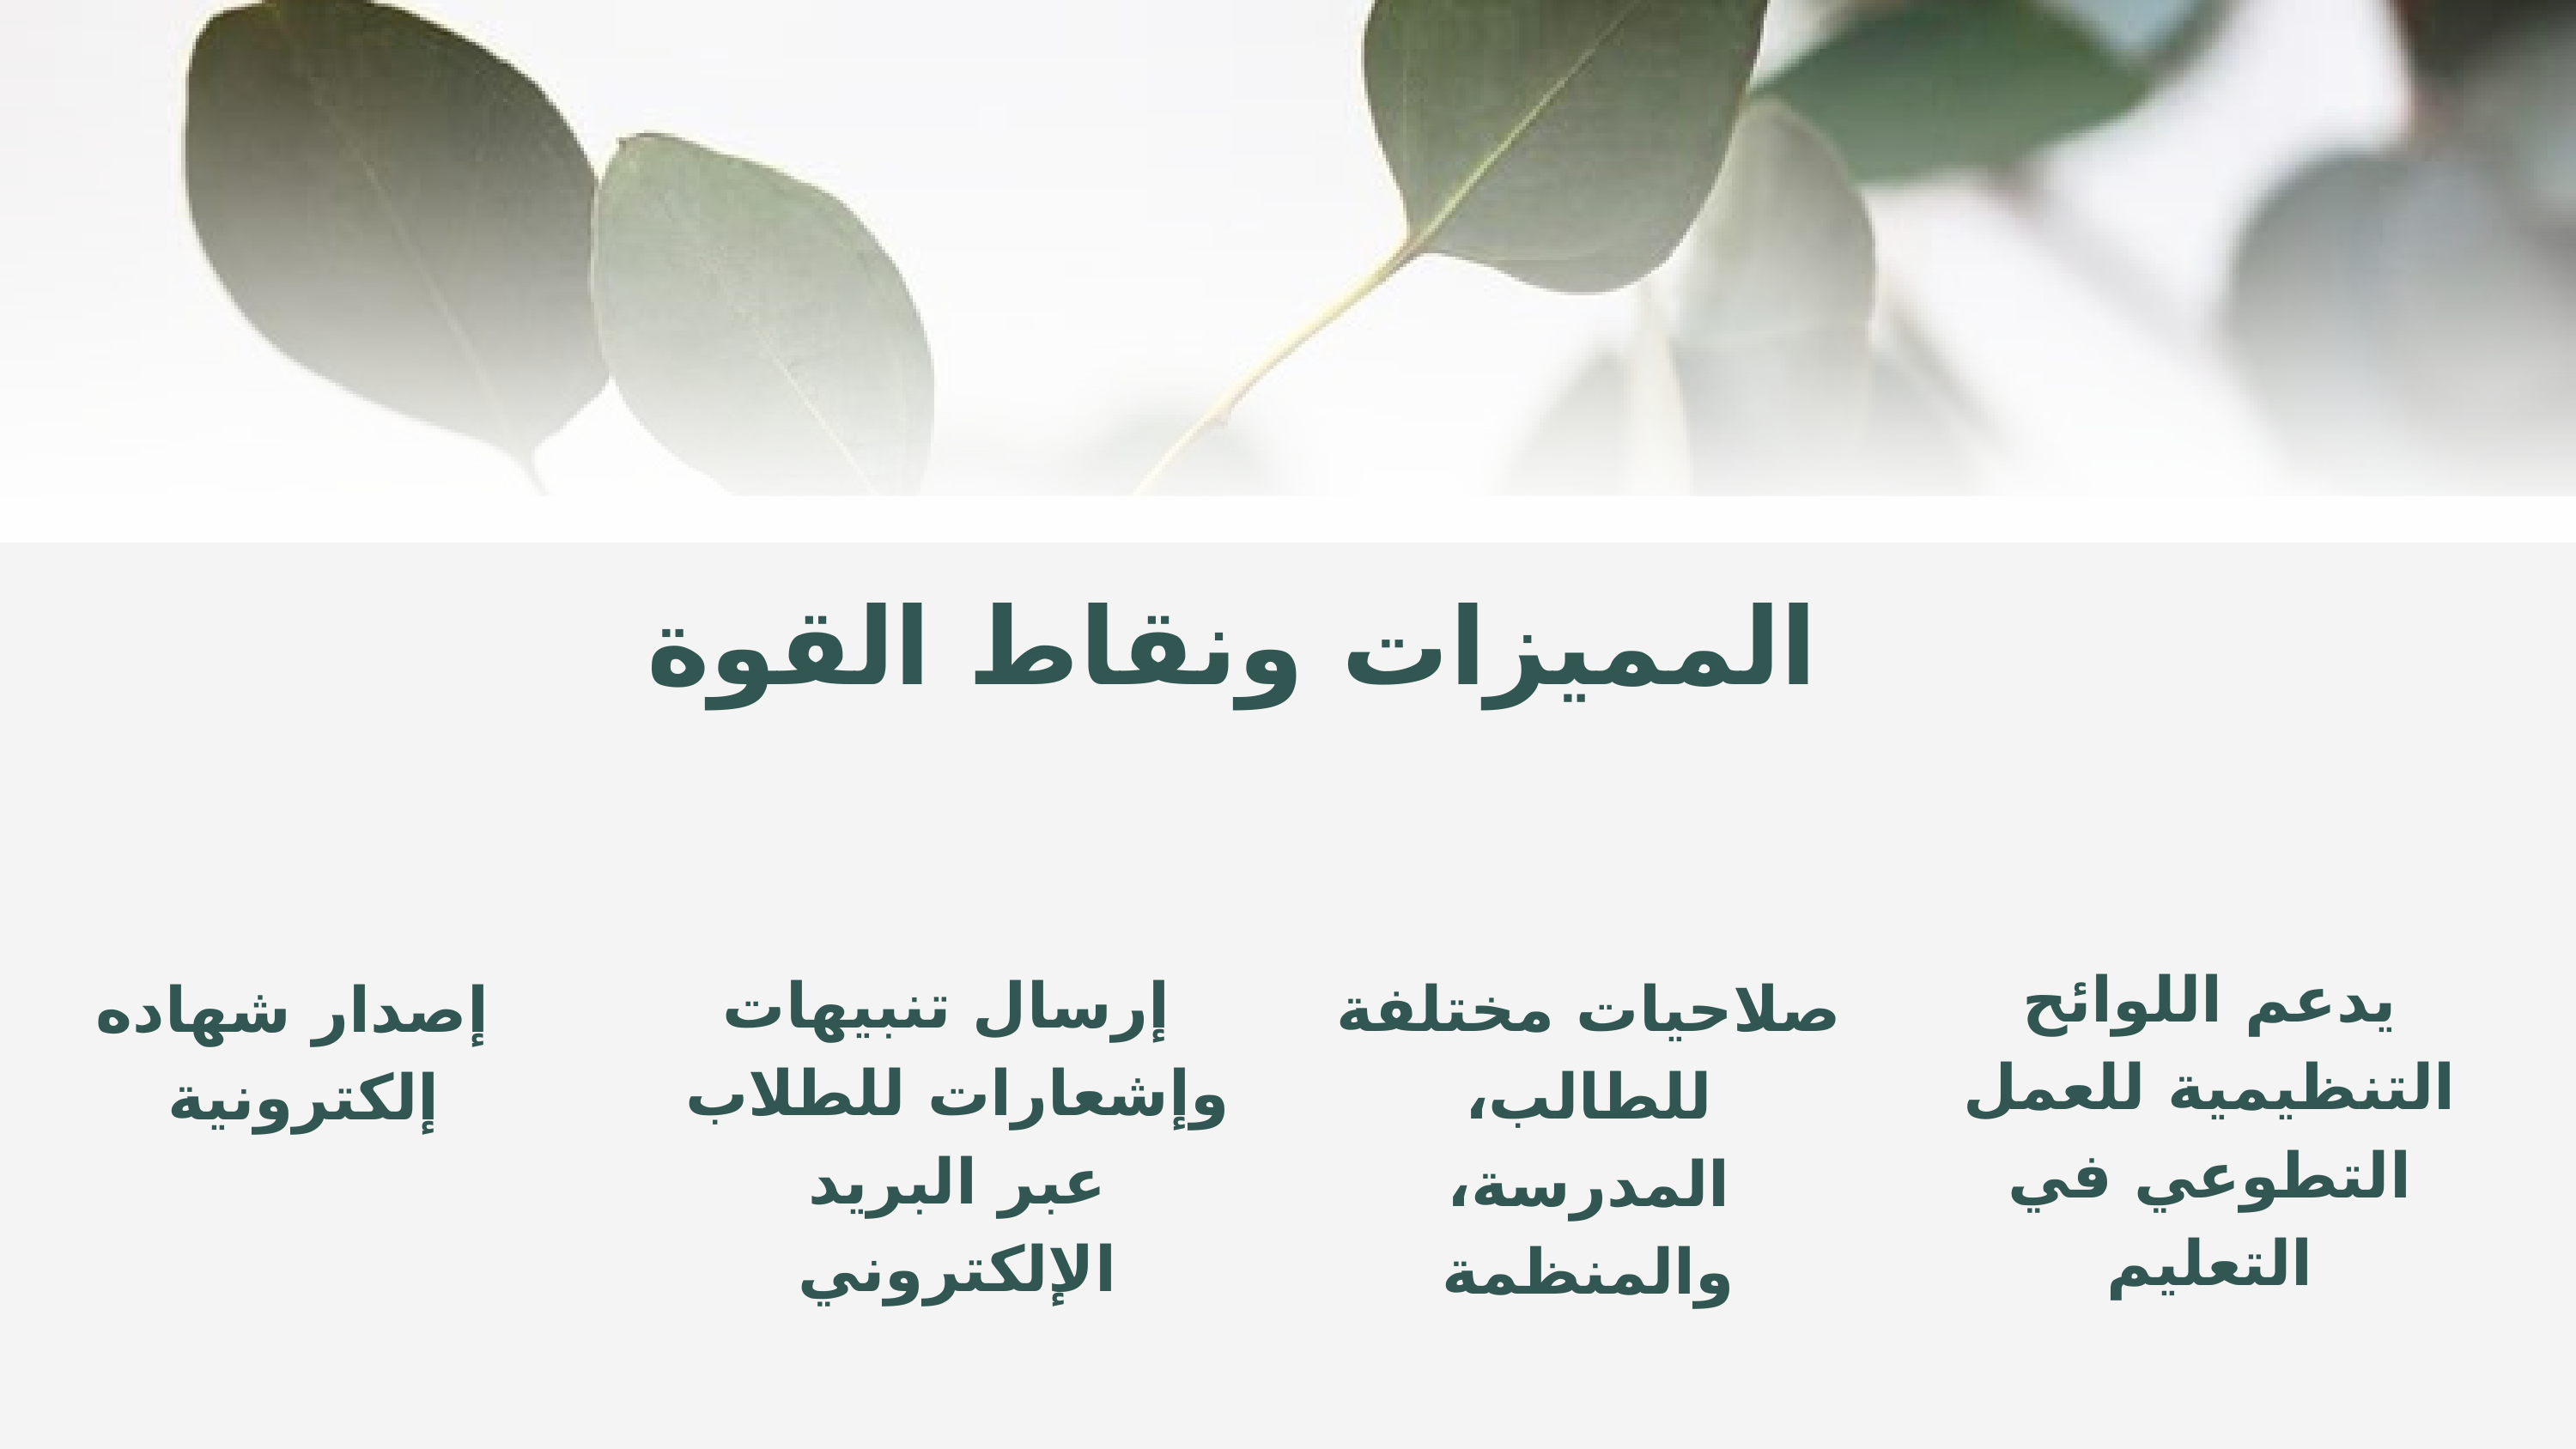

المميزات ونقاط القوة
يدعم اللوائح التنظيمية للعمل التطوعي في التعليم
 إرسال تنبيهات وإشعارات للطلاب عبر البريد الإلكتروني
صلاحيات مختلفة للطالب، المدرسة، والمنظمة
 إصدار شهاده إلكترونية